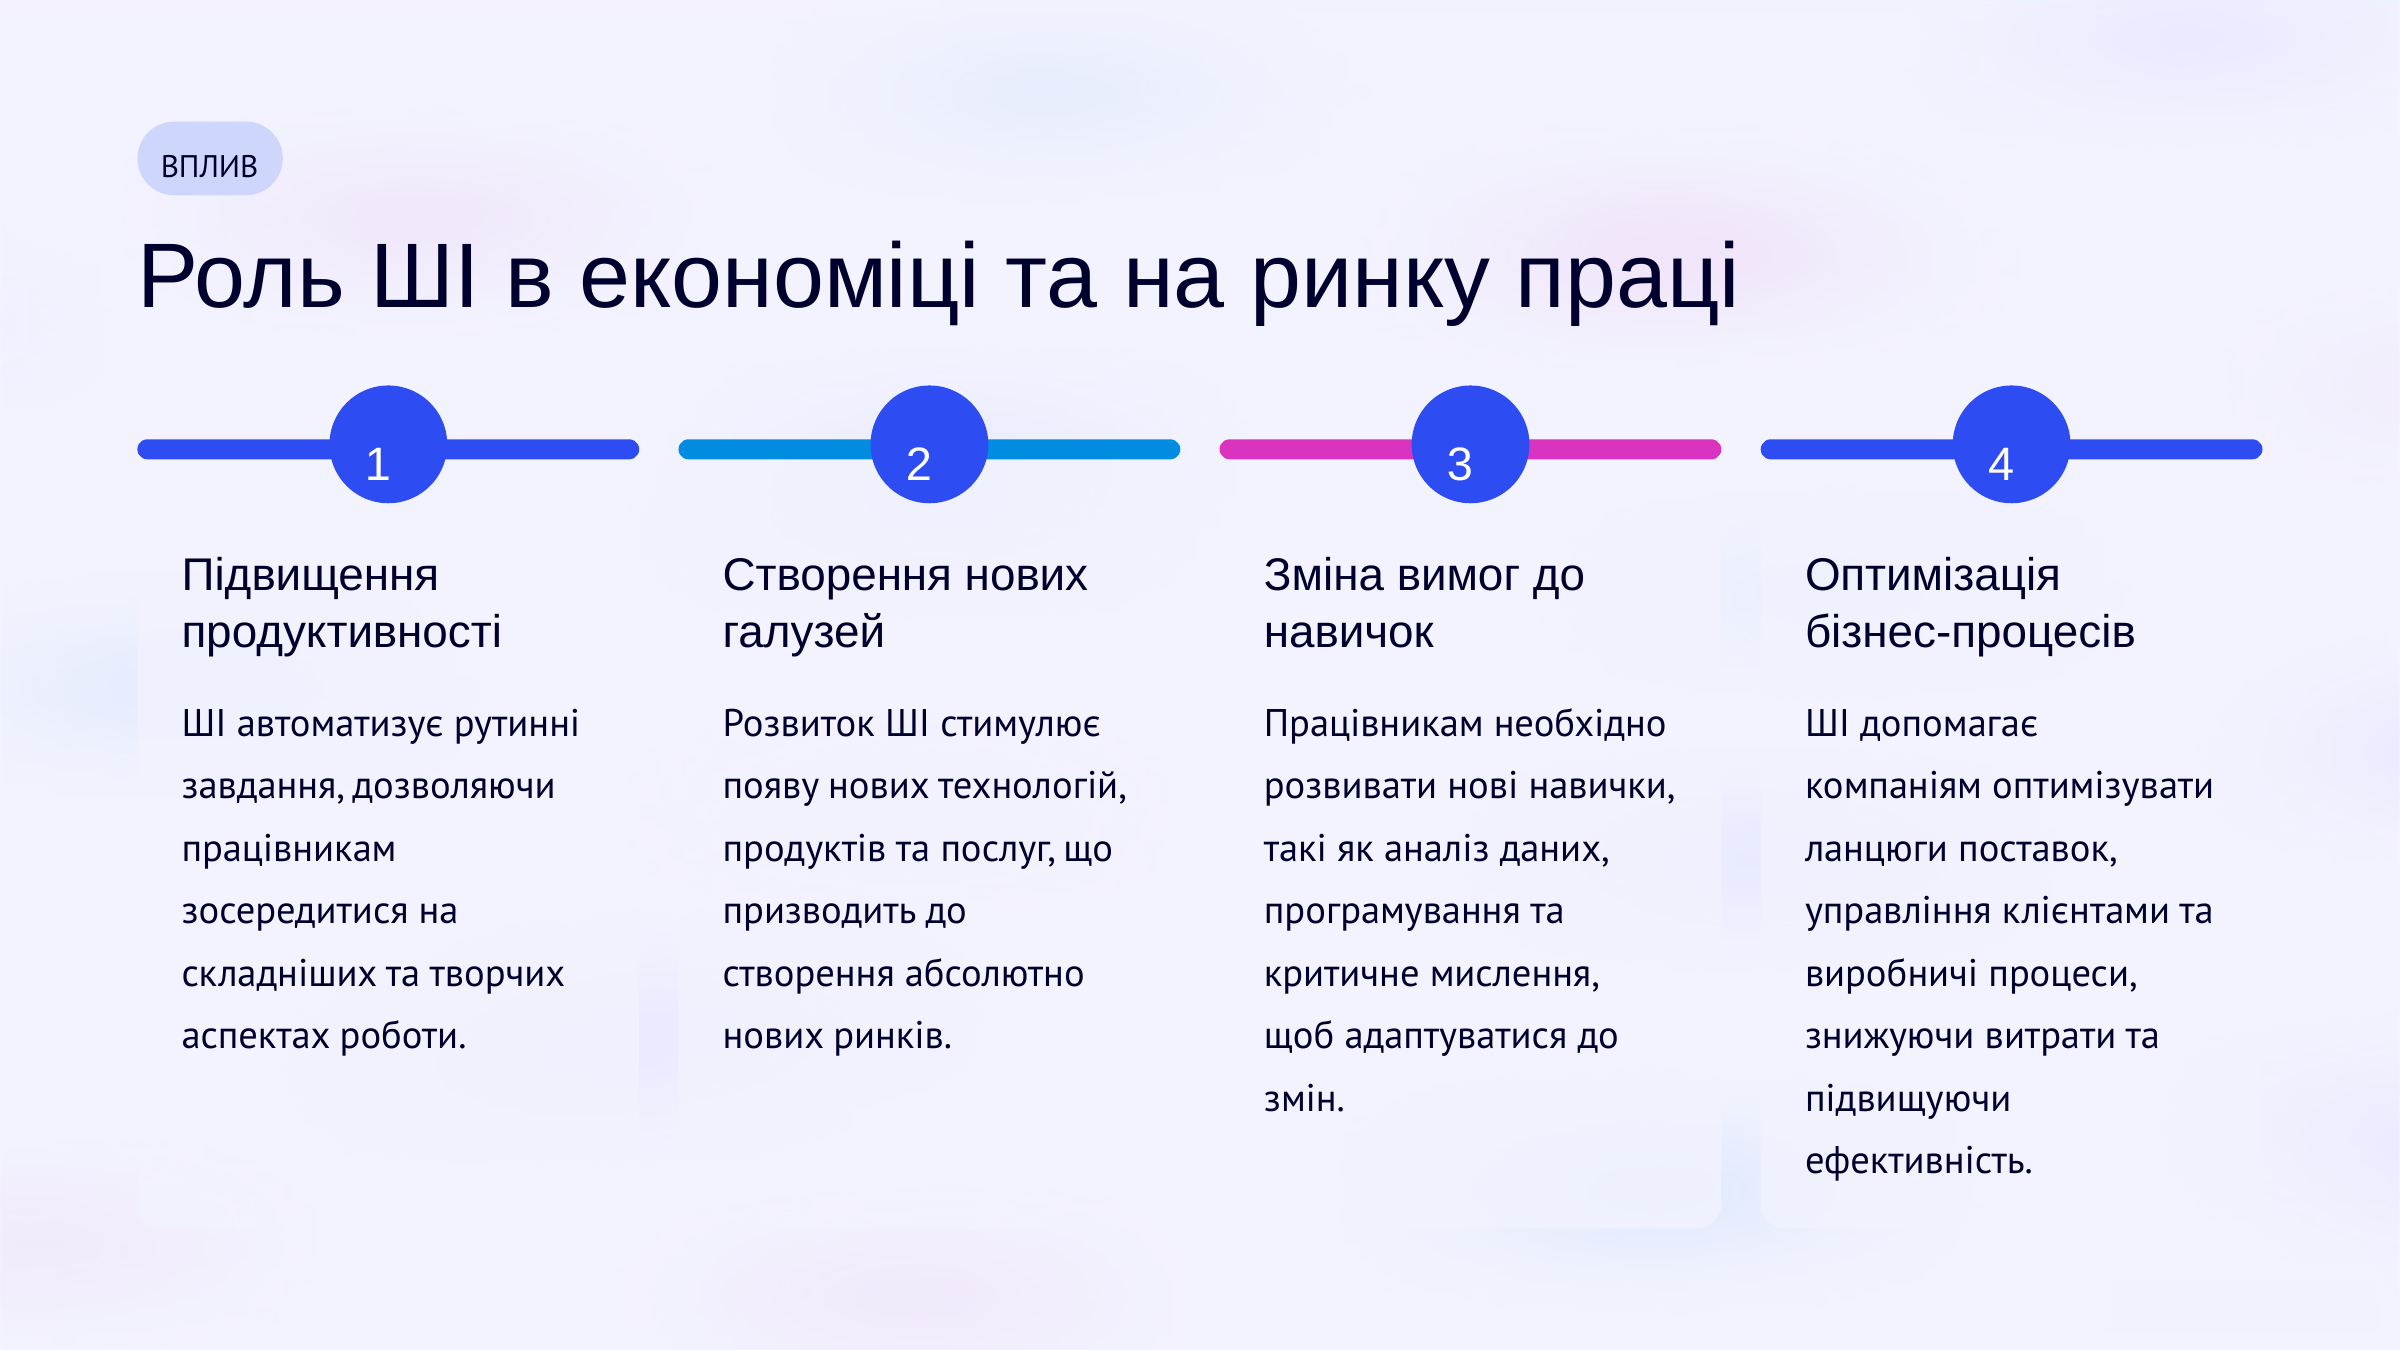

ВПЛИВ
Роль ШІ в економіці та на ринку праці

1
2
3
4

Підвищення продуктивності
Створення нових галузей
Зміна вимог до навичок
Оптимізація бізнес-процесів
ШІ автоматизує рутинні завдання, дозволяючи працівникам зосередитися на складніших та творчих аспектах роботи.
Розвиток ШІ стимулює появу нових технологій, продуктів та послуг, що призводить до створення абсолютно нових ринків.
Працівникам необхідно розвивати нові навички, такі як аналіз даних, програмування та критичне мислення, щоб адаптуватися до змін.
ШІ допомагає компаніям оптимізувати ланцюги поставок, управління клієнтами та виробничі процеси, знижуючи витрати та підвищуючи ефективність.